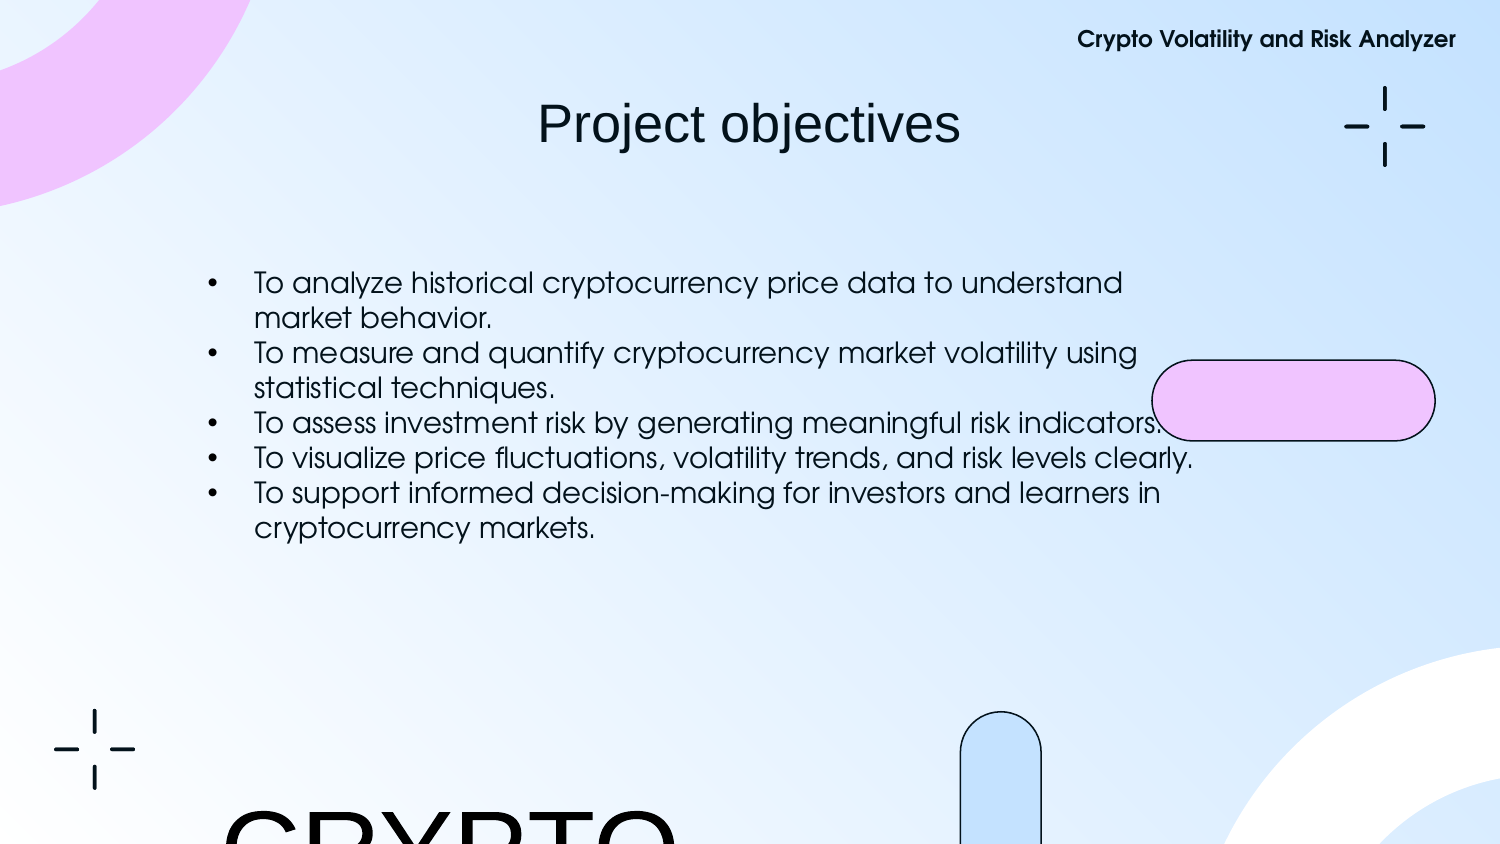

Crypto Volatility and Risk Analyzer​

# Project objectives
To analyze historical cryptocurrency price data to understand market behavior.
To measure and quantify cryptocurrency market volatility using statistical techniques.
To assess investment risk by generating meaningful risk indicators.
To visualize price fluctuations, volatility trends, and risk levels clearly.
To support informed decision-making for investors and learners in cryptocurrency markets.